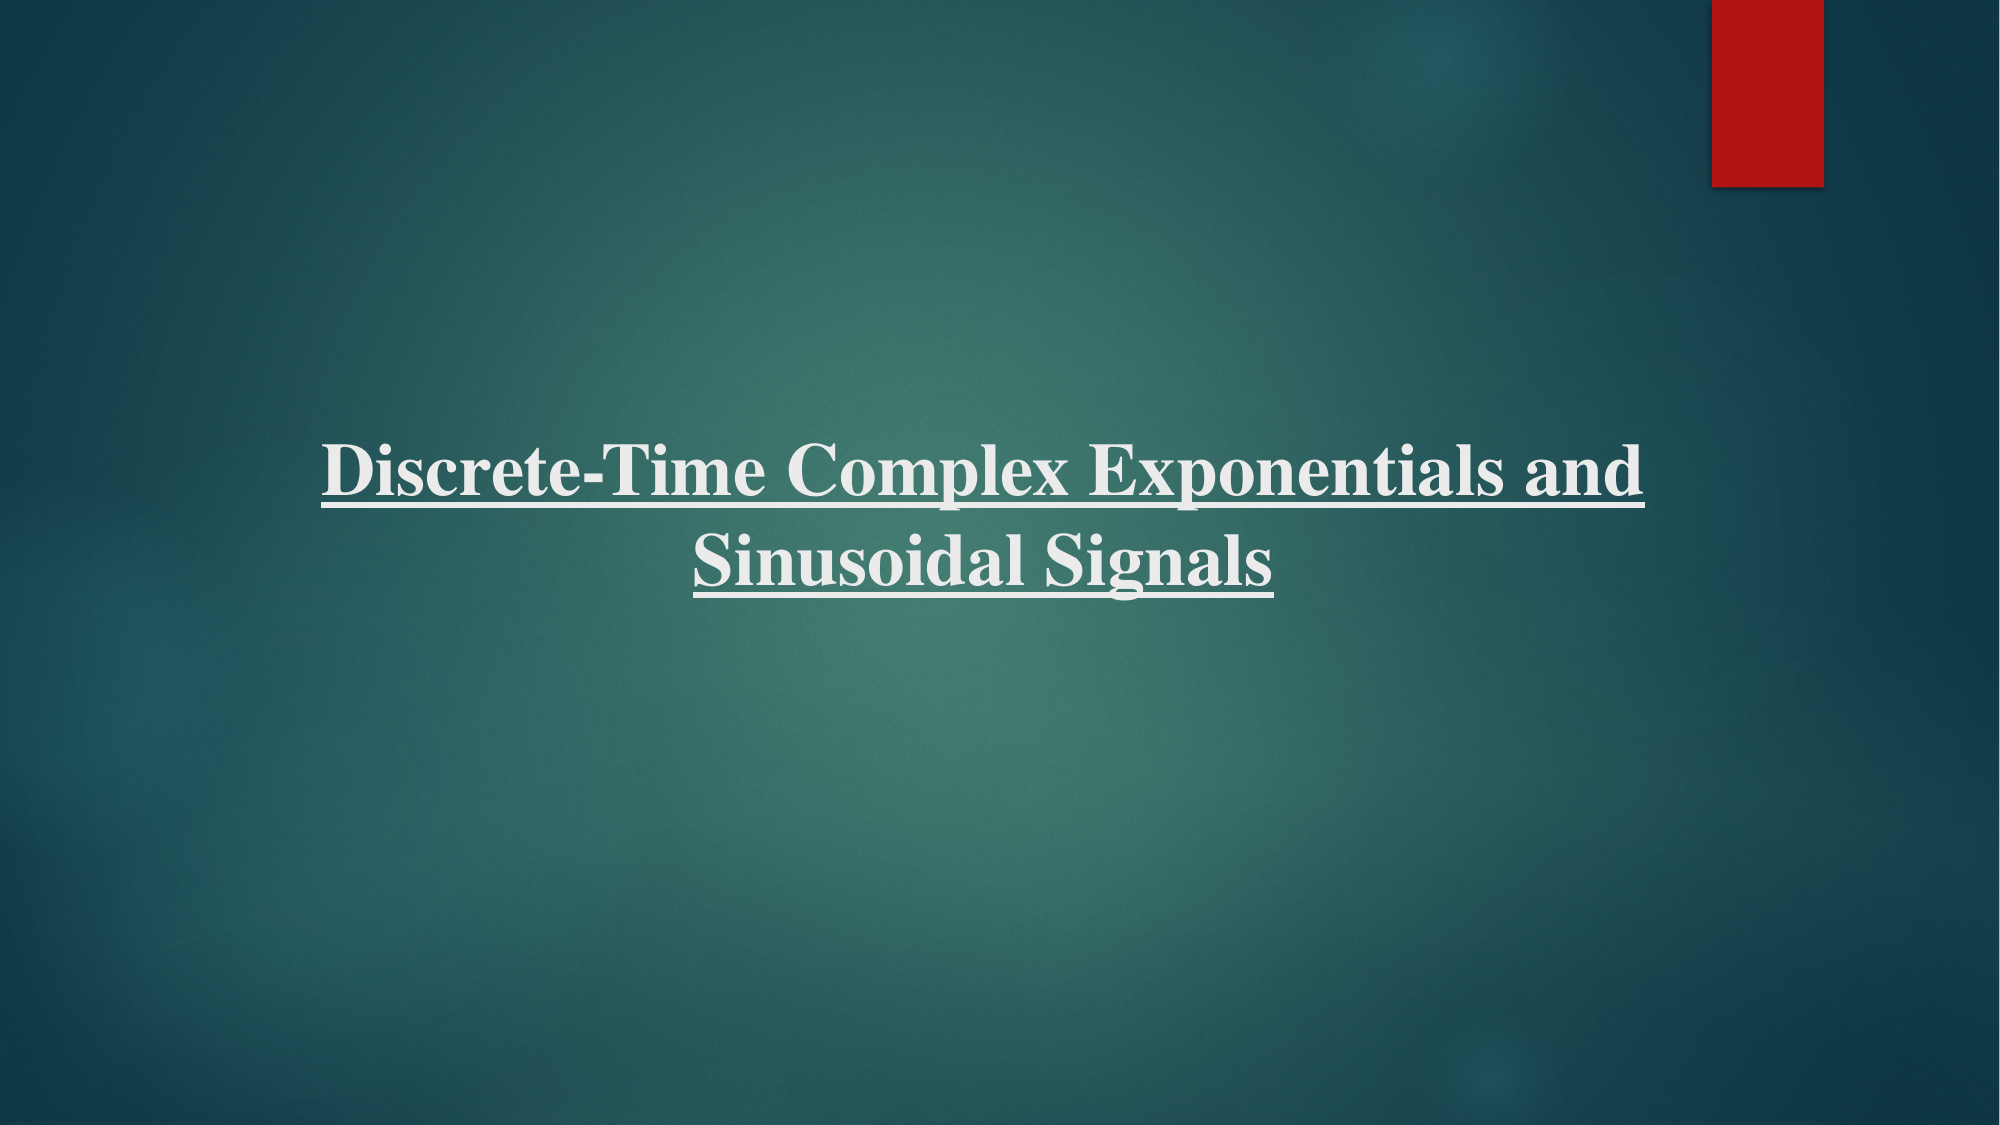

# Discrete-Time Complex Exponentials and Sinusoidal Signals